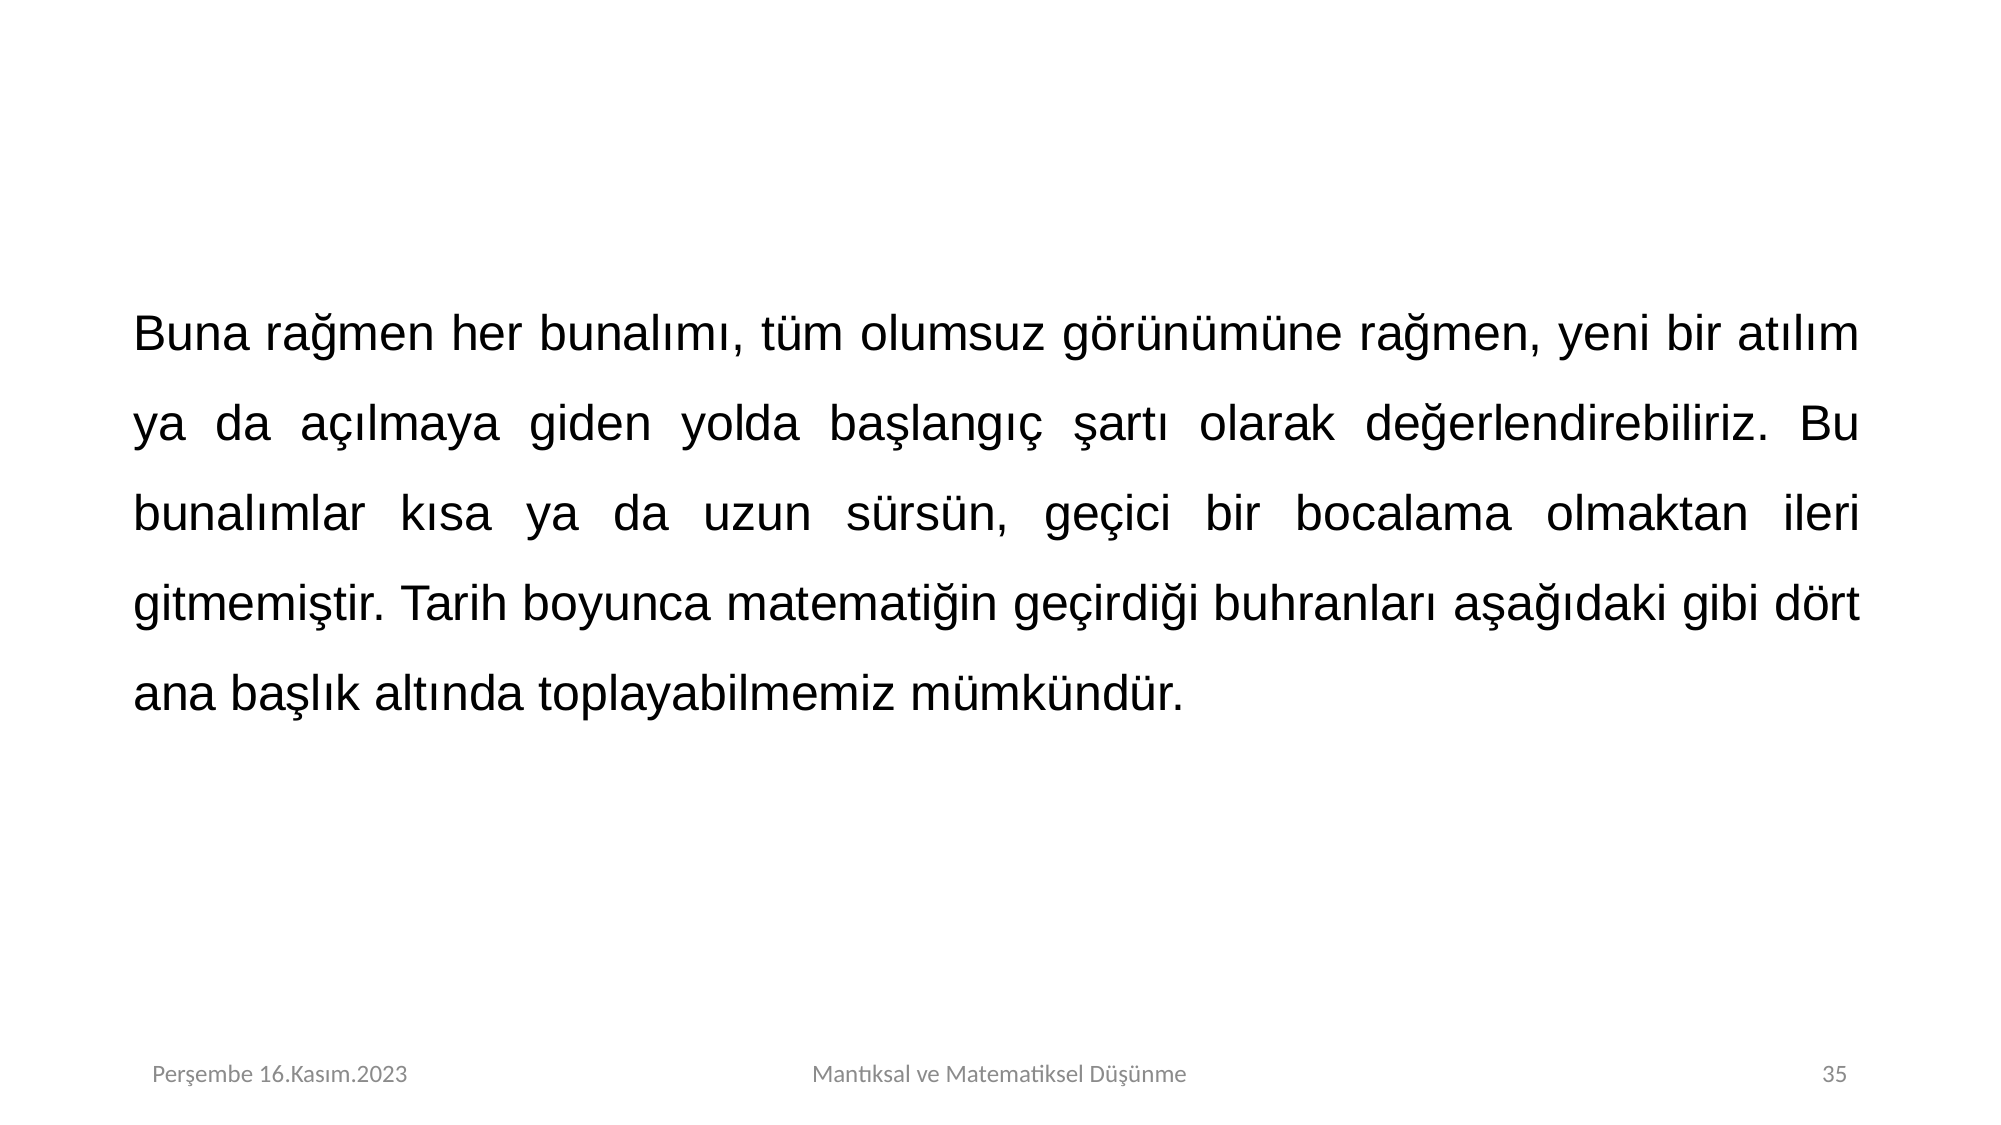

Buna rağmen her bunalımı, tüm olumsuz görünümüne rağmen, yeni bir atılım ya da açılmaya giden yolda başlangıç şartı olarak değerlendirebiliriz. Bu bunalımlar kısa ya da uzun sürsün, geçici bir bocalama olmaktan ileri gitmemiştir. Tarih boyunca matematiğin geçirdiği buhranları aşağıdaki gibi dört ana başlık altında toplayabilmemiz mümkündür.
# Perşembe 16.Kasım.2023
Mantıksal ve Matematiksel Düşünme
35